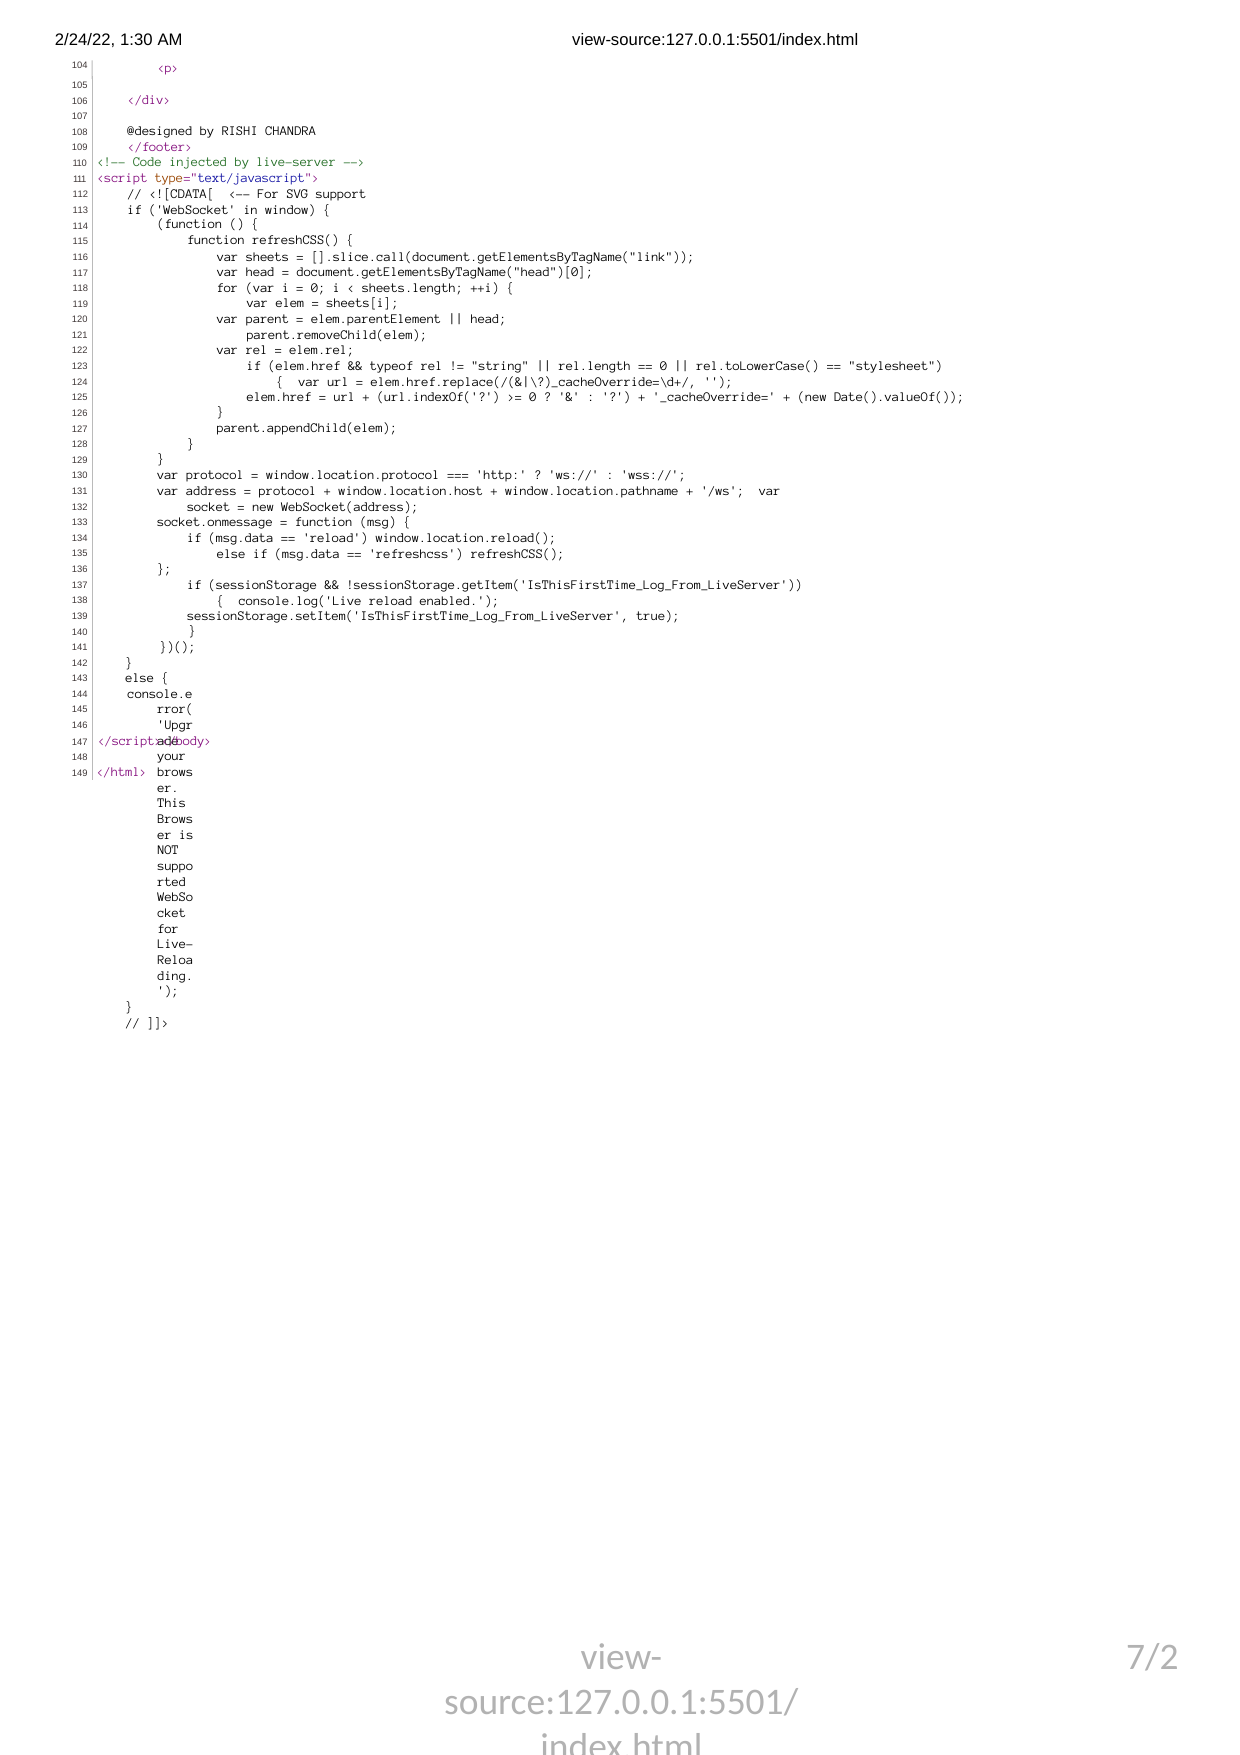

2/24/22, 1:30 AM
view-source:127.0.0.1:5501/index.html
<p>
104

105
106
107
108
109
</div>
@designed by RISHI CHANDRA
</footer>
110  <!-- Code injected by live-server -->
111  <script type="text/javascript">
112
113
114
115
116
117
118
119
120
121
122
123
124
125
126
127
128
129
130
131
132
133
134
135
136
137
138
139
140
141
142
143
144
145
146
// <![CDATA[ <-- For SVG support  if ('WebSocket' in window) {
(function () {
function refreshCSS() {
var sheets = [].slice.call(document.getElementsByTagName("link"));  var head = document.getElementsByTagName("head")[0];
for (var i = 0; i < sheets.length; ++i) {  var elem = sheets[i];
var parent = elem.parentElement || head;  parent.removeChild(elem);
var rel = elem.rel;
if (elem.href && typeof rel != "string" || rel.length == 0 || rel.toLowerCase() == "stylesheet") {  var url = elem.href.replace(/(&|\?)_cacheOverride=\d+/, '');
elem.href = url + (url.indexOf('?') >= 0 ? '&' : '?') + '_cacheOverride=' + (new Date().valueOf());
}
parent.appendChild(elem);
}
}
var protocol = window.location.protocol === 'http:' ? 'ws://' : 'wss://';
var address = protocol + window.location.host + window.location.pathname + '/ws';  var socket = new WebSocket(address);
socket.onmessage = function (msg) {
if (msg.data == 'reload') window.location.reload();  else if (msg.data == 'refreshcss') refreshCSS();
};
if (sessionStorage && !sessionStorage.getItem('IsThisFirstTime_Log_From_LiveServer')) {  console.log('Live reload enabled.');
sessionStorage.setItem('IsThisFirstTime_Log_From_LiveServer', true);
}
})();
}
else {
console.error('Upgrade your browser. This Browser is NOT supported WebSocket for Live-Reloading.');
}
// ]]>
147   </script></body>
148
149   </html>
view-source:127.0.0.1:5501/index.html
7/2